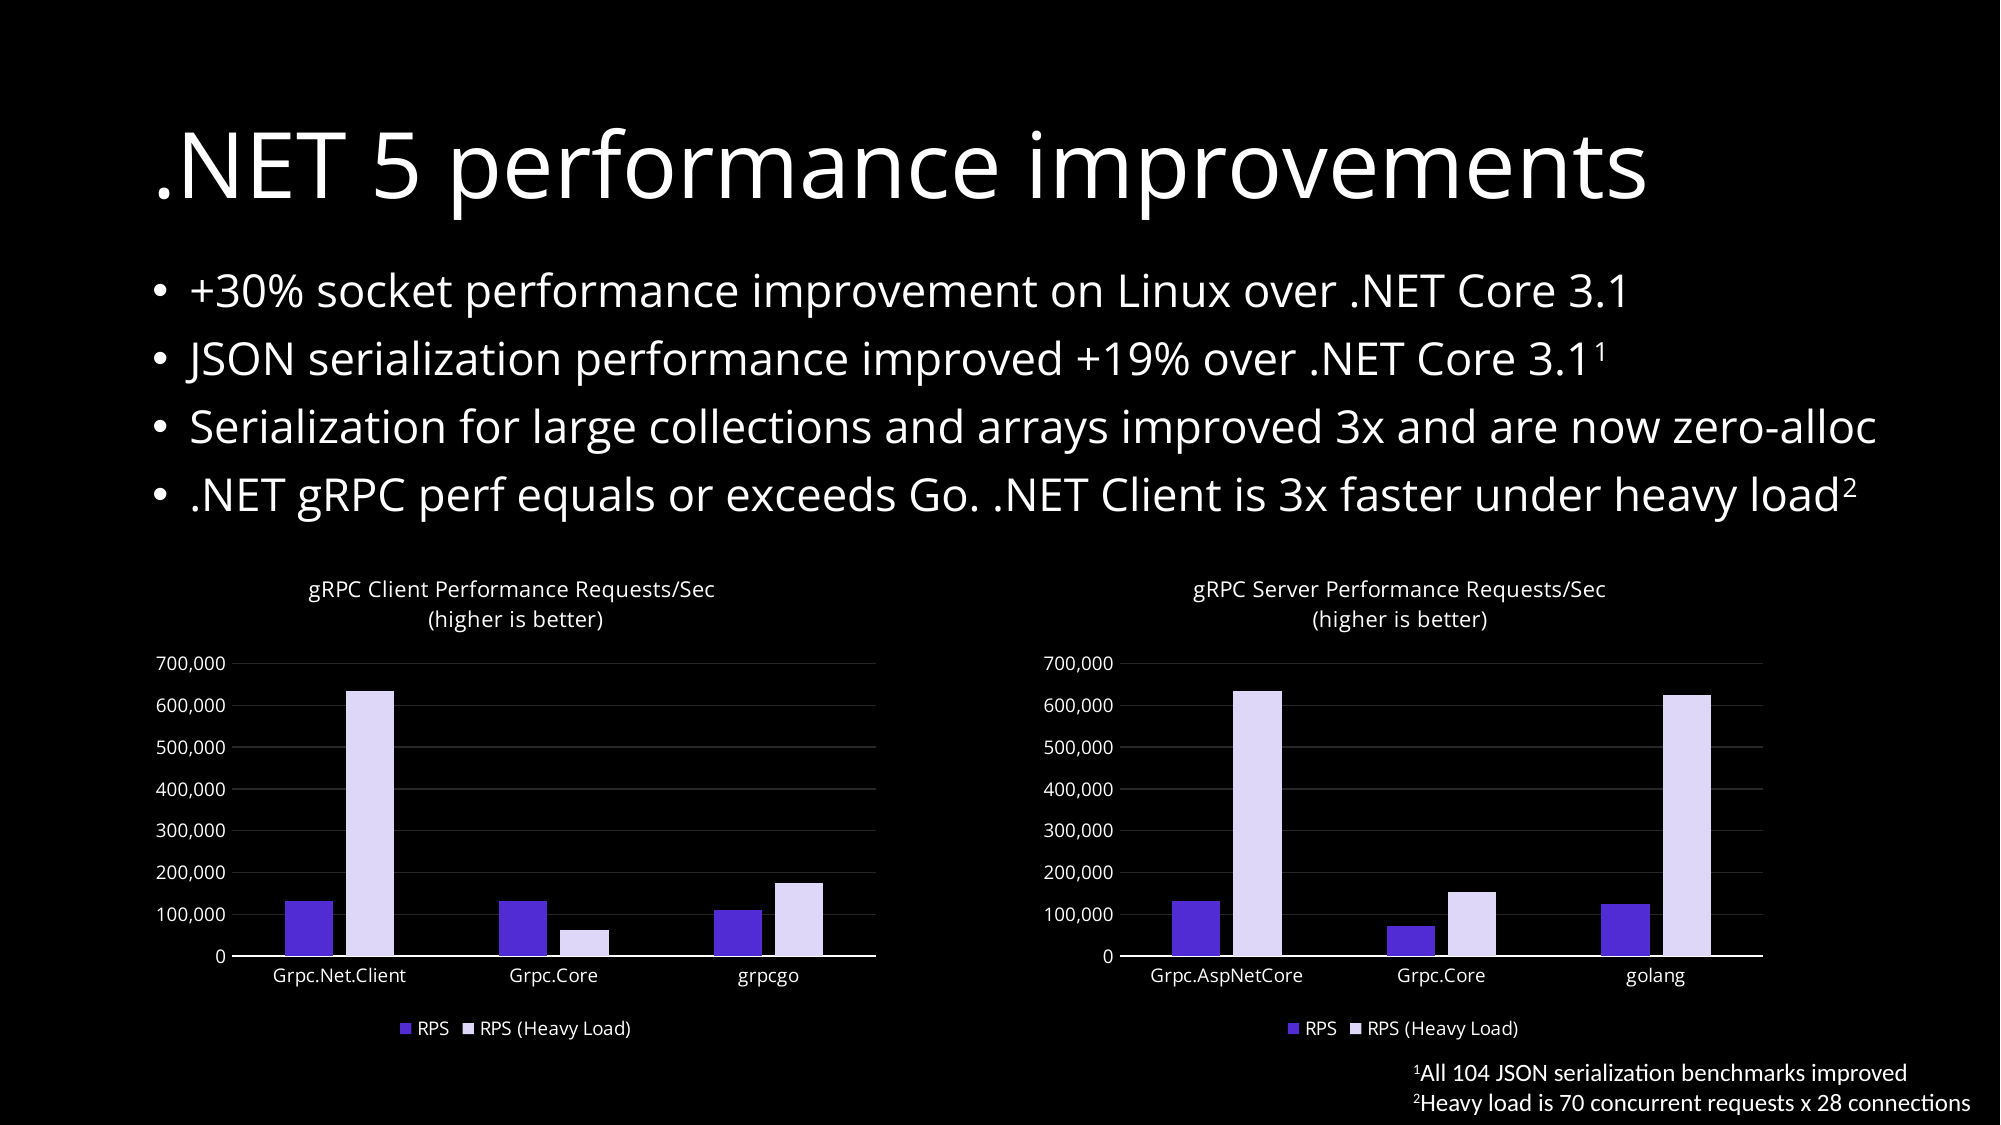

# .NET 5 performance improvements
+30% socket performance improvement on Linux over .NET Core 3.1
JSON serialization performance improved +19% over .NET Core 3.11
Serialization for large collections and arrays improved 3x and are now zero-alloc
.NET gRPC perf equals or exceeds Go. .NET Client is 3x faster under heavy load2

### Chart: gRPC Client Performance Requests/Sec
(higher is better)

| Category | RPS | RPS (Heavy Load) |
|---|---|---|
| Grpc.Net.Client | 132000.0 | 634000.0 |
| Grpc.Core | 132000.0 | 62000.0 |
| grpcgo | 110000.0 | 175000.0 |

### Chart: gRPC Server Performance Requests/Sec
(higher is better)

| Category | RPS | RPS (Heavy Load) |
|---|---|---|
| Grpc.AspNetCore | 132000.0 | 635000.0 |
| Grpc.Core | 72000.0 | 153000.0 |
| golang | 125000.0 | 626000.0 |
1All 104 JSON serialization benchmarks improved
2Heavy load is 70 concurrent requests x 28 connections